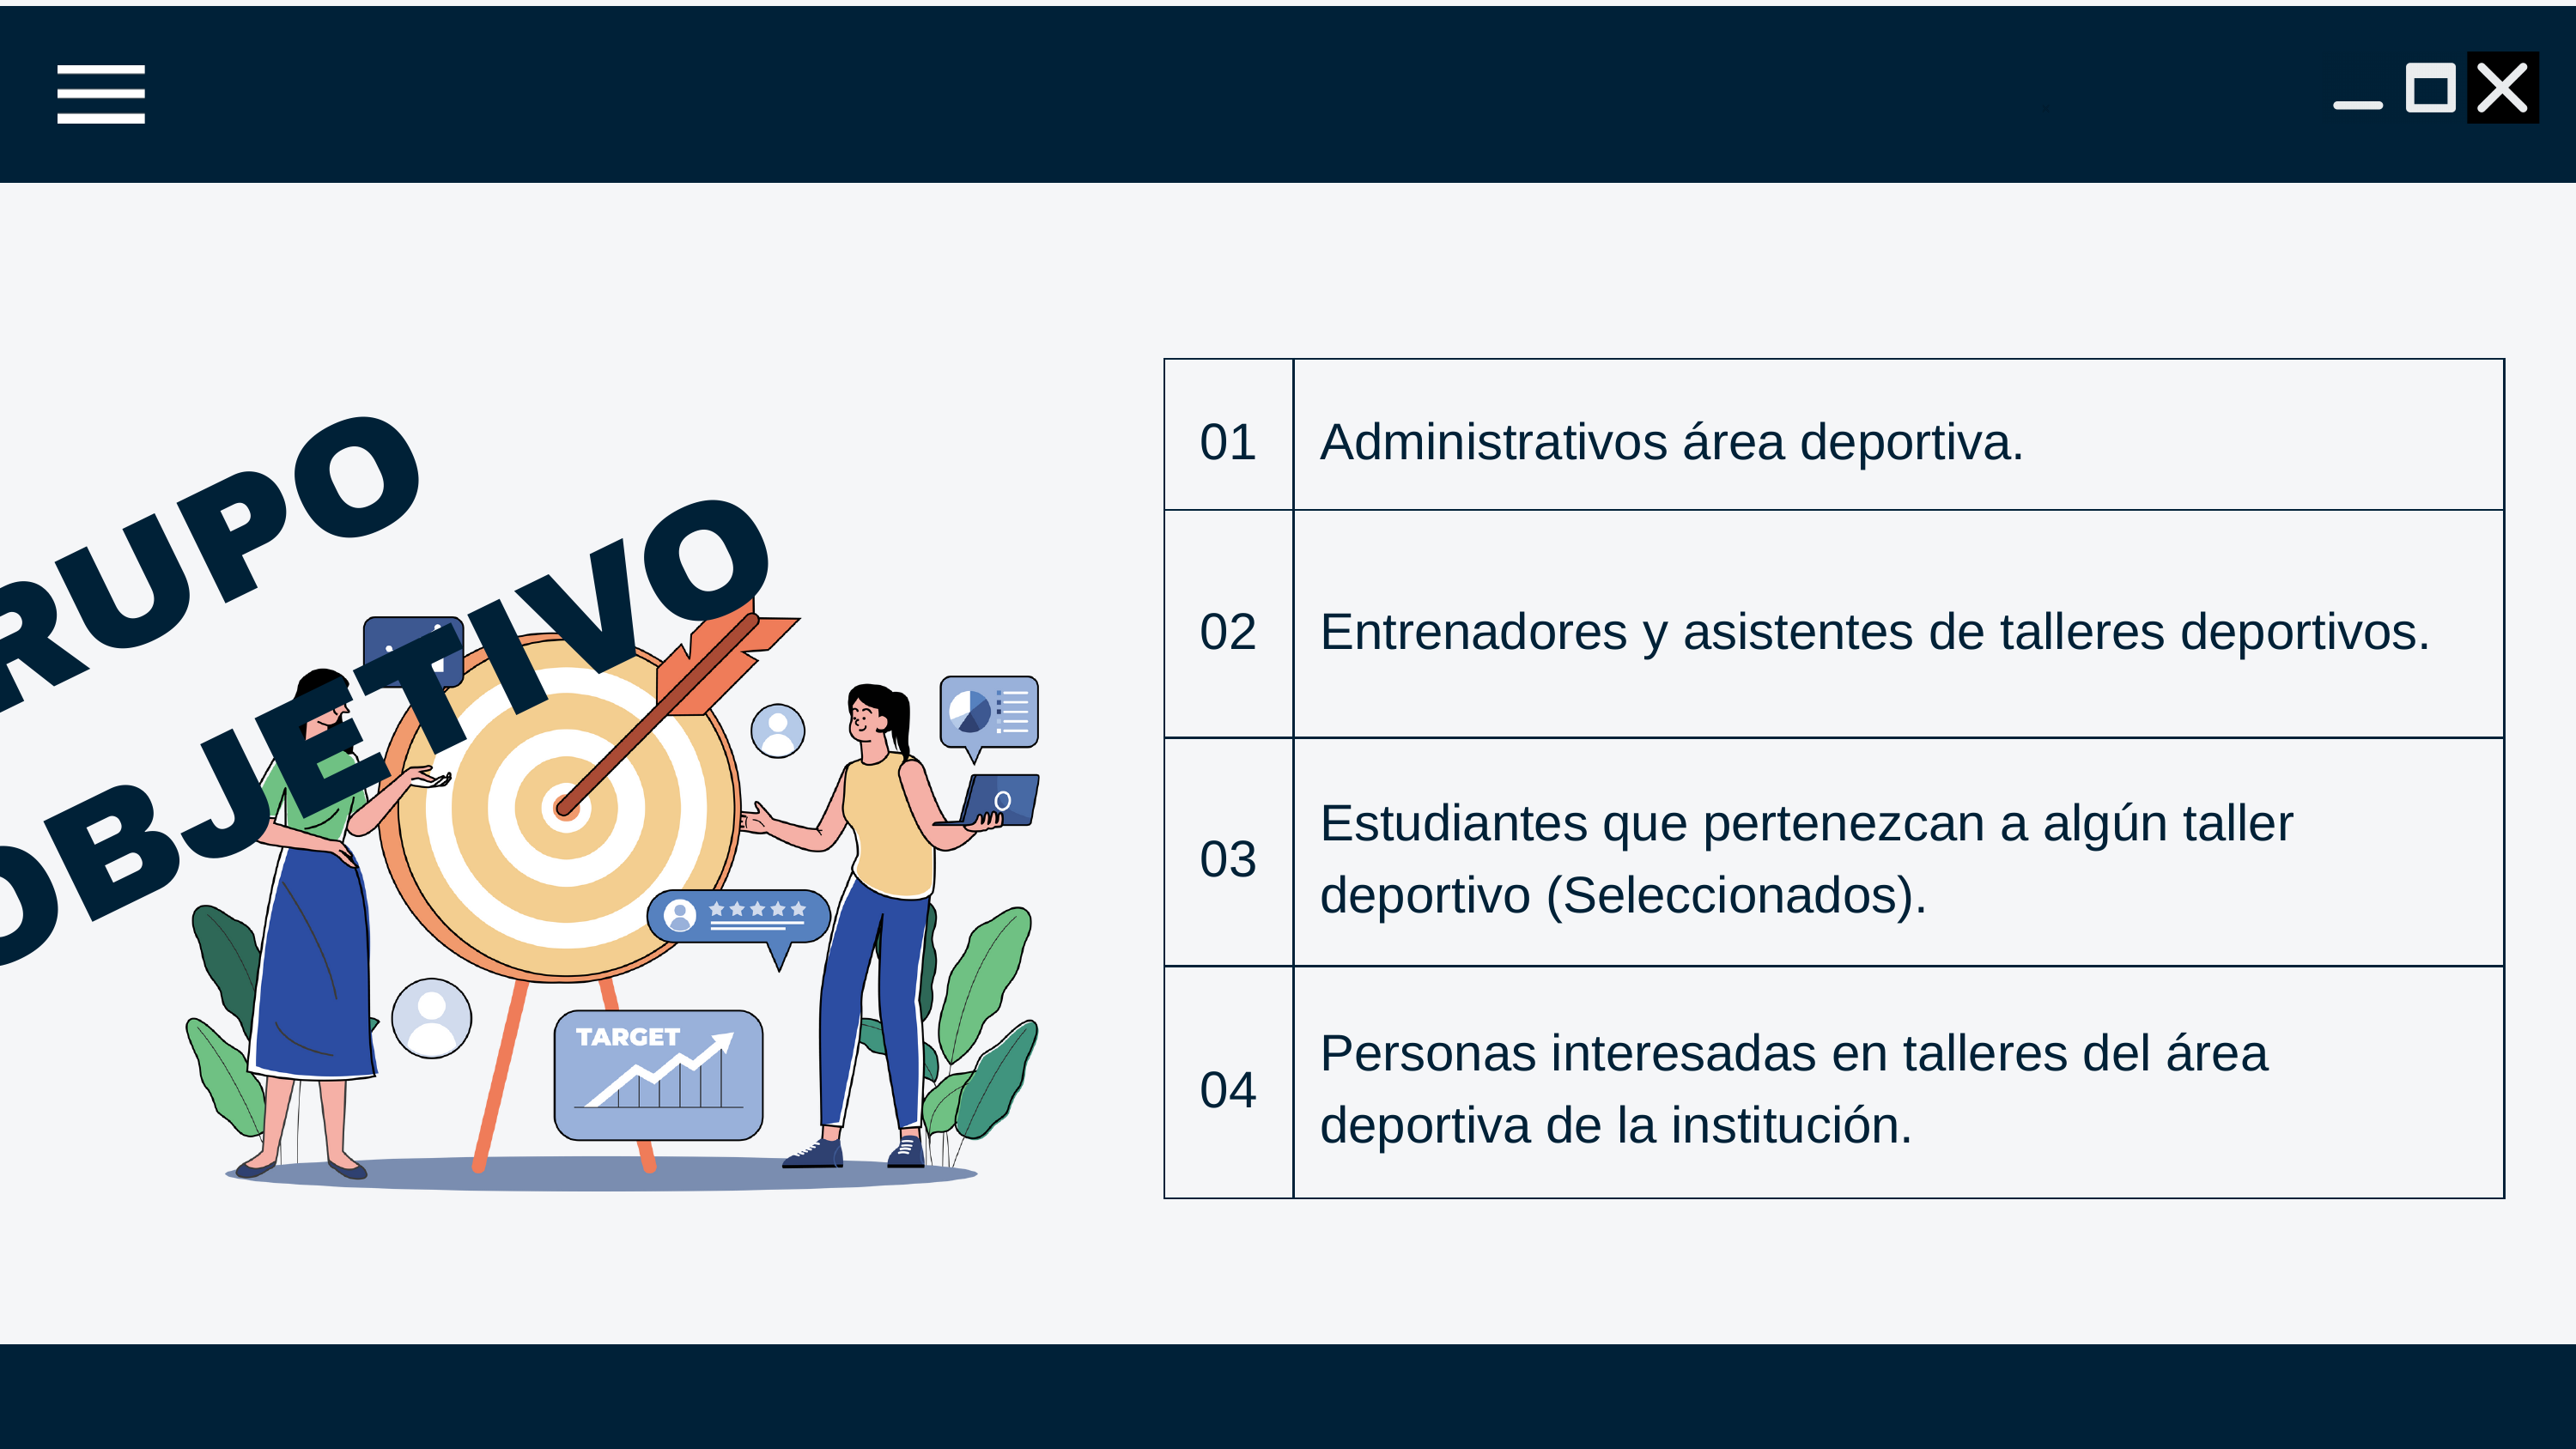

GRUPO OBJETIVO
| 01 | Administrativos área deportiva. |
| --- | --- |
| 02 | Entrenadores y asistentes de talleres deportivos. |
| 03 | Estudiantes que pertenezcan a algún taller deportivo (Seleccionados). |
| 04 | Personas interesadas en talleres del área deportiva de la institución. |

4